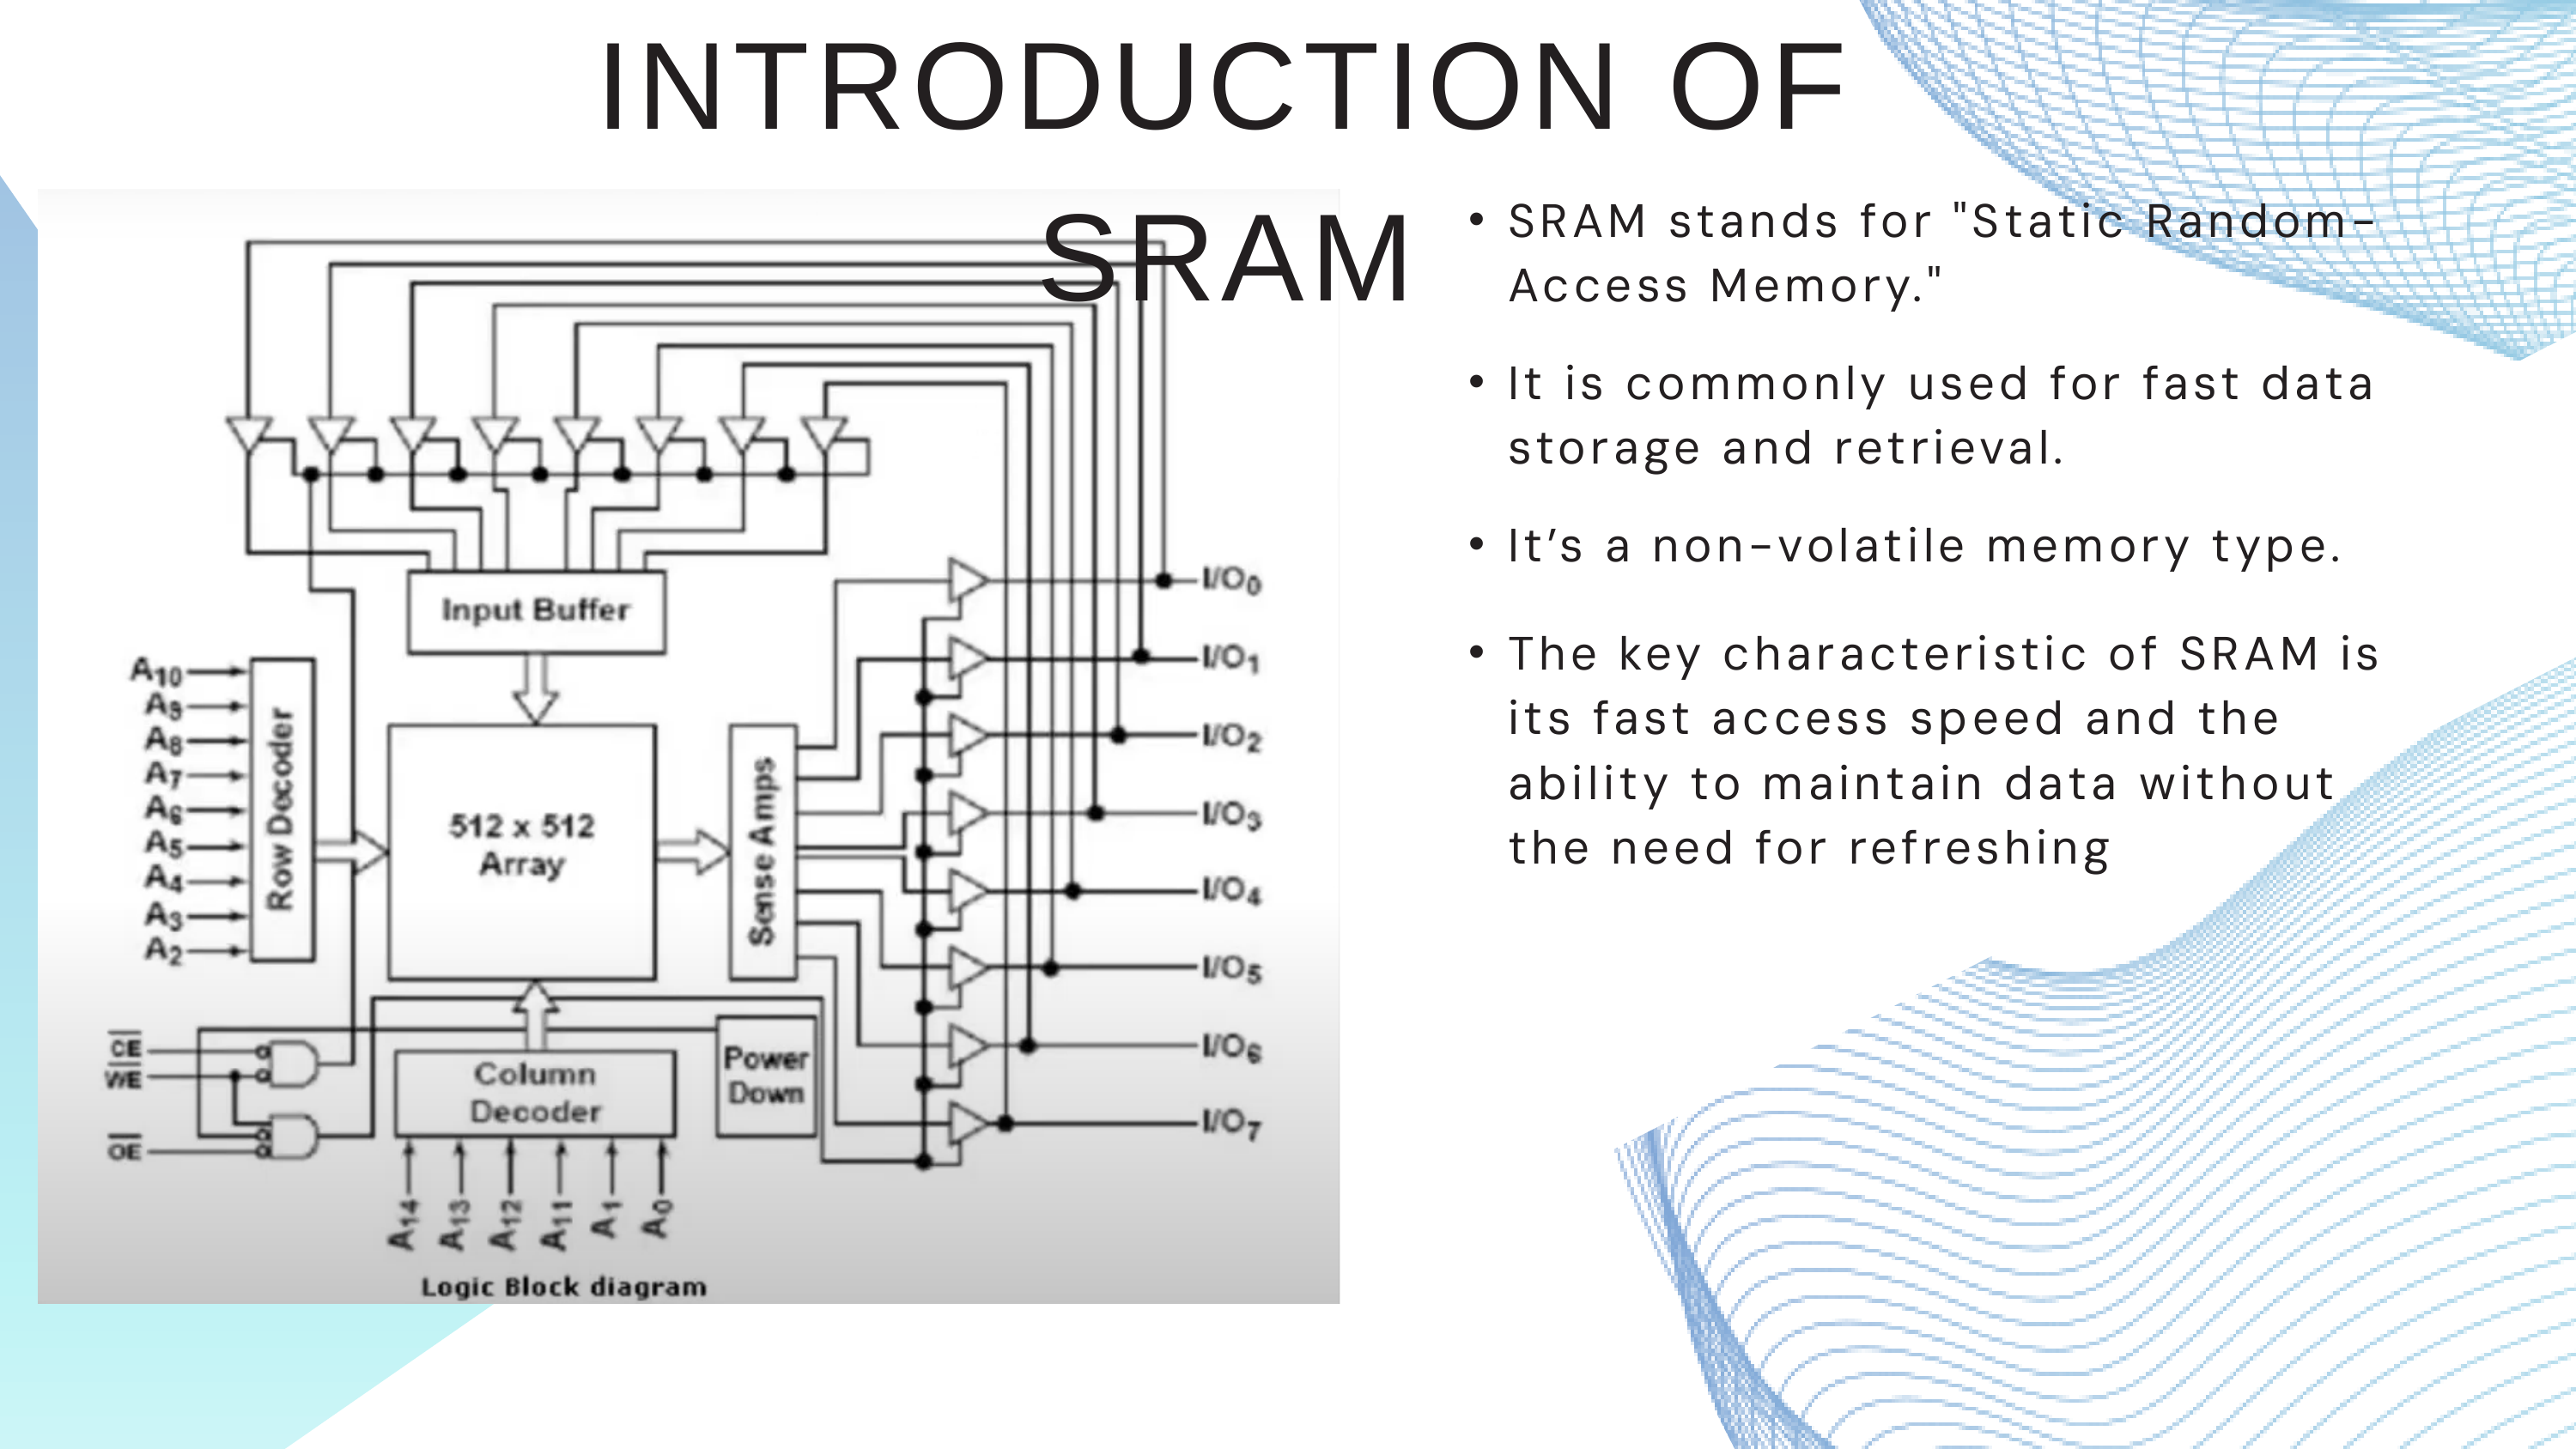

INTRODUCTION OF SRAM

SRAM stands for "Static Random-Access Memory."

It is commonly used for fast data storage and retrieval.
It’s a non-volatile memory type.
The key characteristic of SRAM is its fast access speed and the ability to maintain data without the need for refreshing